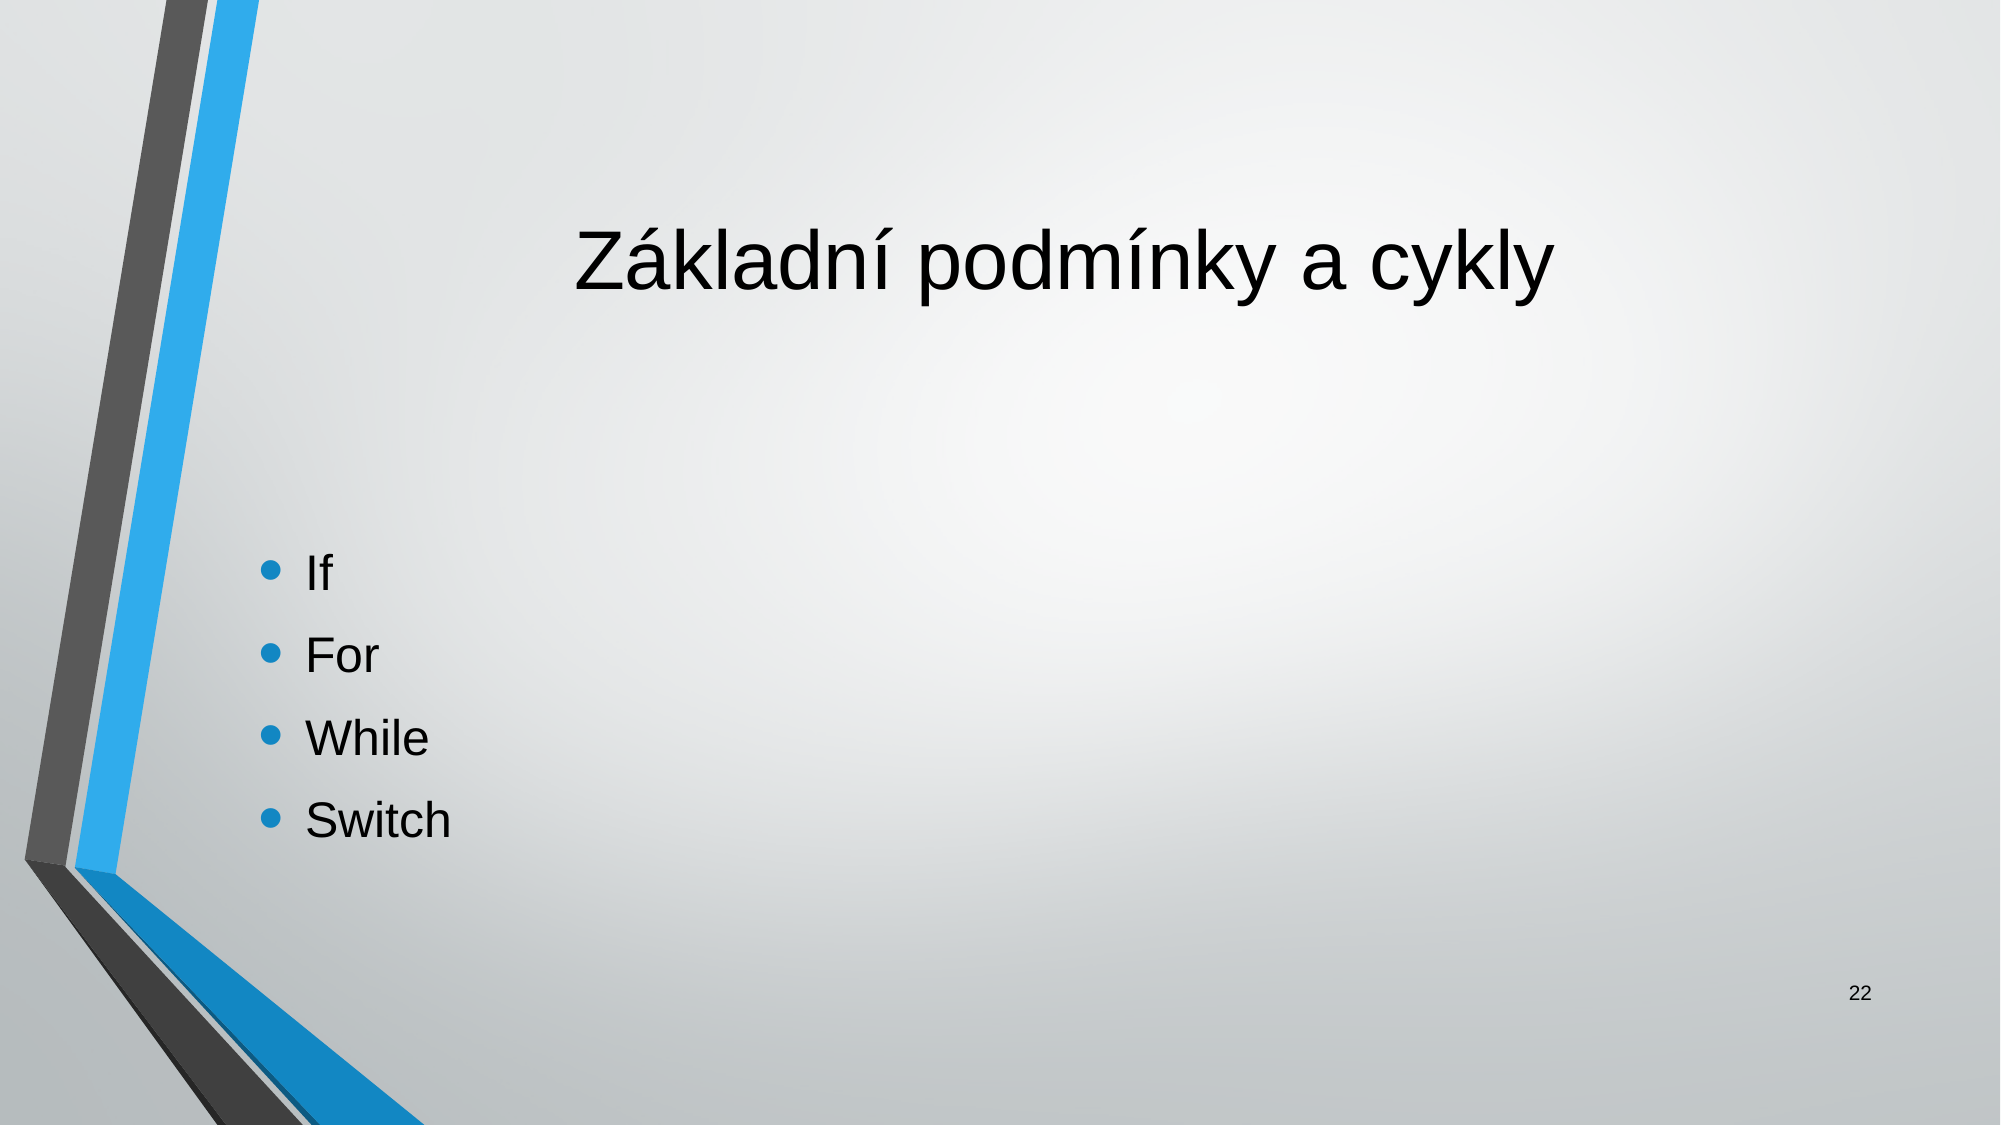

# Základní podmínky a cykly
If
For
While
Switch
22